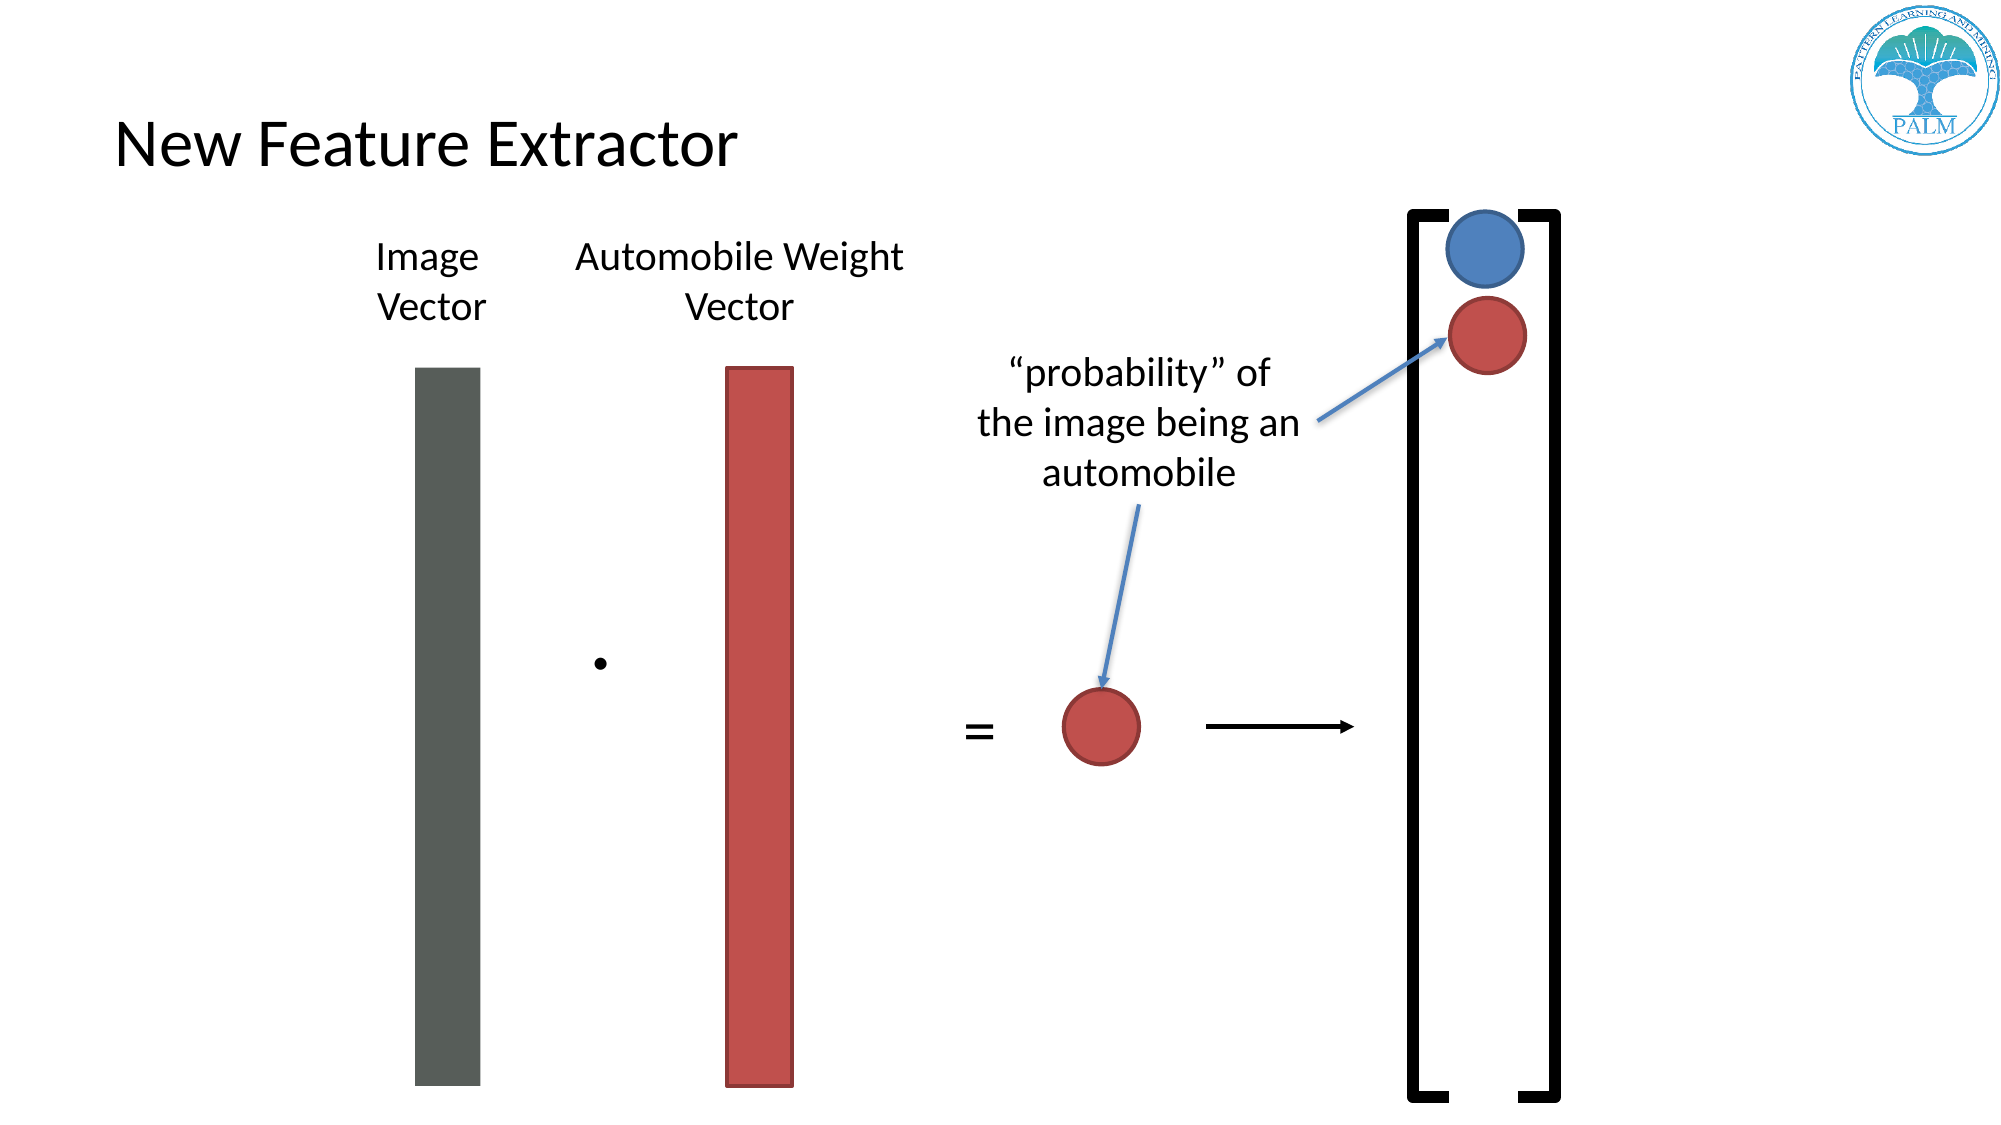

# New Feature Extractor

Automobile Weight Vector
Image
Vector

“probability” of the image being an automobile

.
=